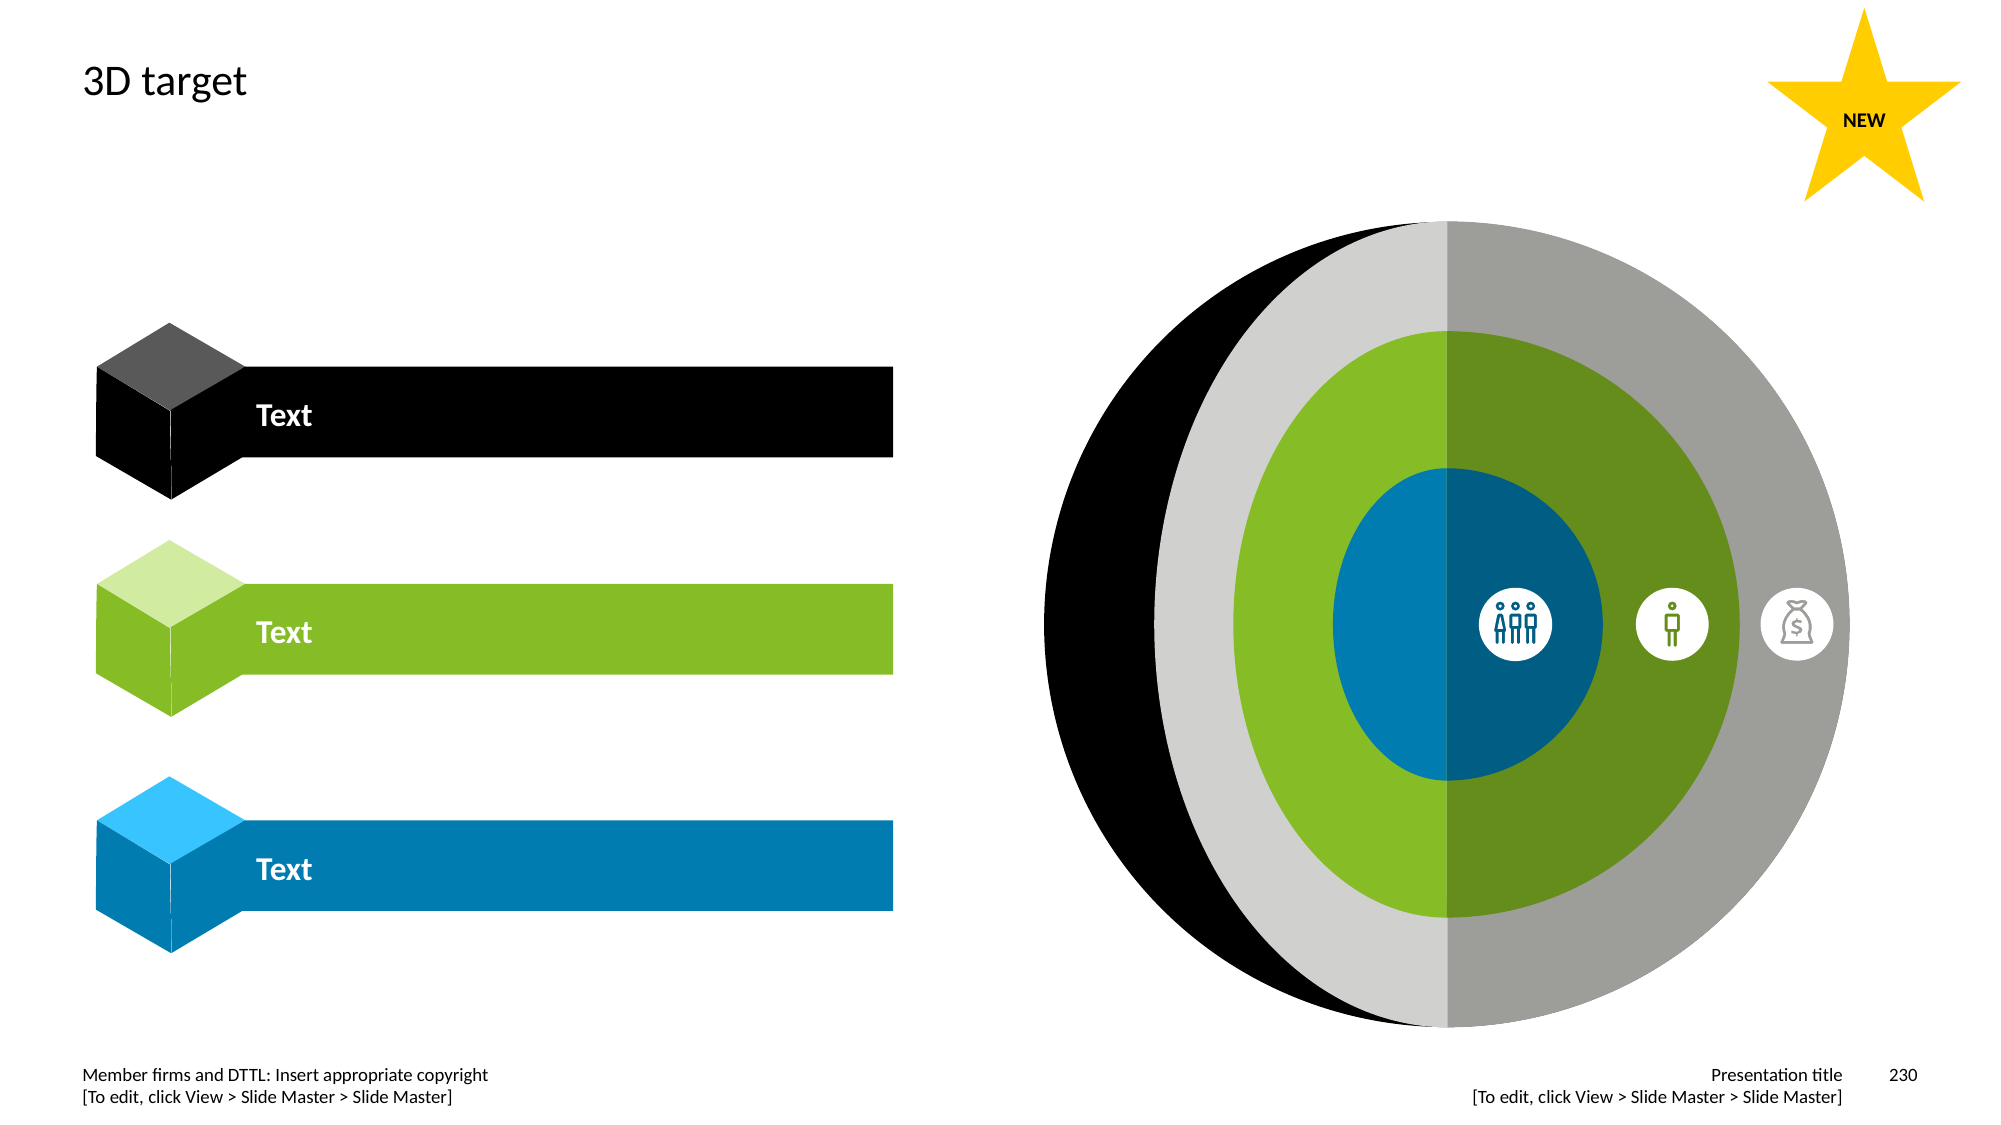

NEW
# 3D target

Text

Text

Text